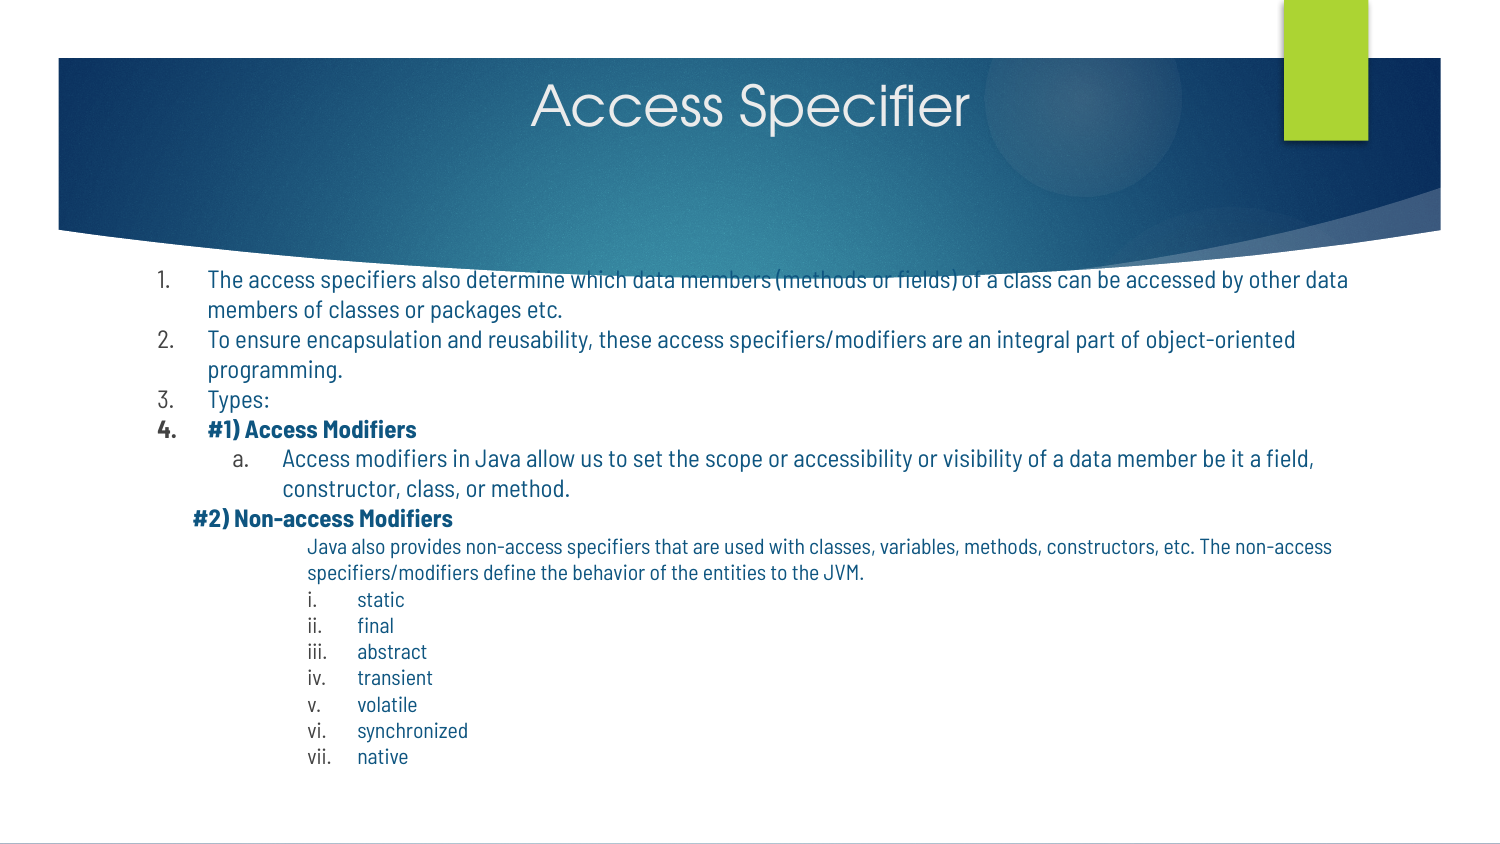

# Access Specifier

The access specifiers also determine which data members (methods or fields) of a class can be accessed by other data members of classes or packages etc.
To ensure encapsulation and reusability, these access specifiers/modifiers are an integral part of object-oriented programming.
Types:
#1) Access Modifiers
Access modifiers in Java allow us to set the scope or accessibility or visibility of a data member be it a field, constructor, class, or method.
       #2) Non-access Modifiers
Java also provides non-access specifiers that are used with classes, variables, methods, constructors, etc. The non-access specifiers/modifiers define the behavior of the entities to the JVM.
static
final
abstract
transient
volatile
synchronized
native